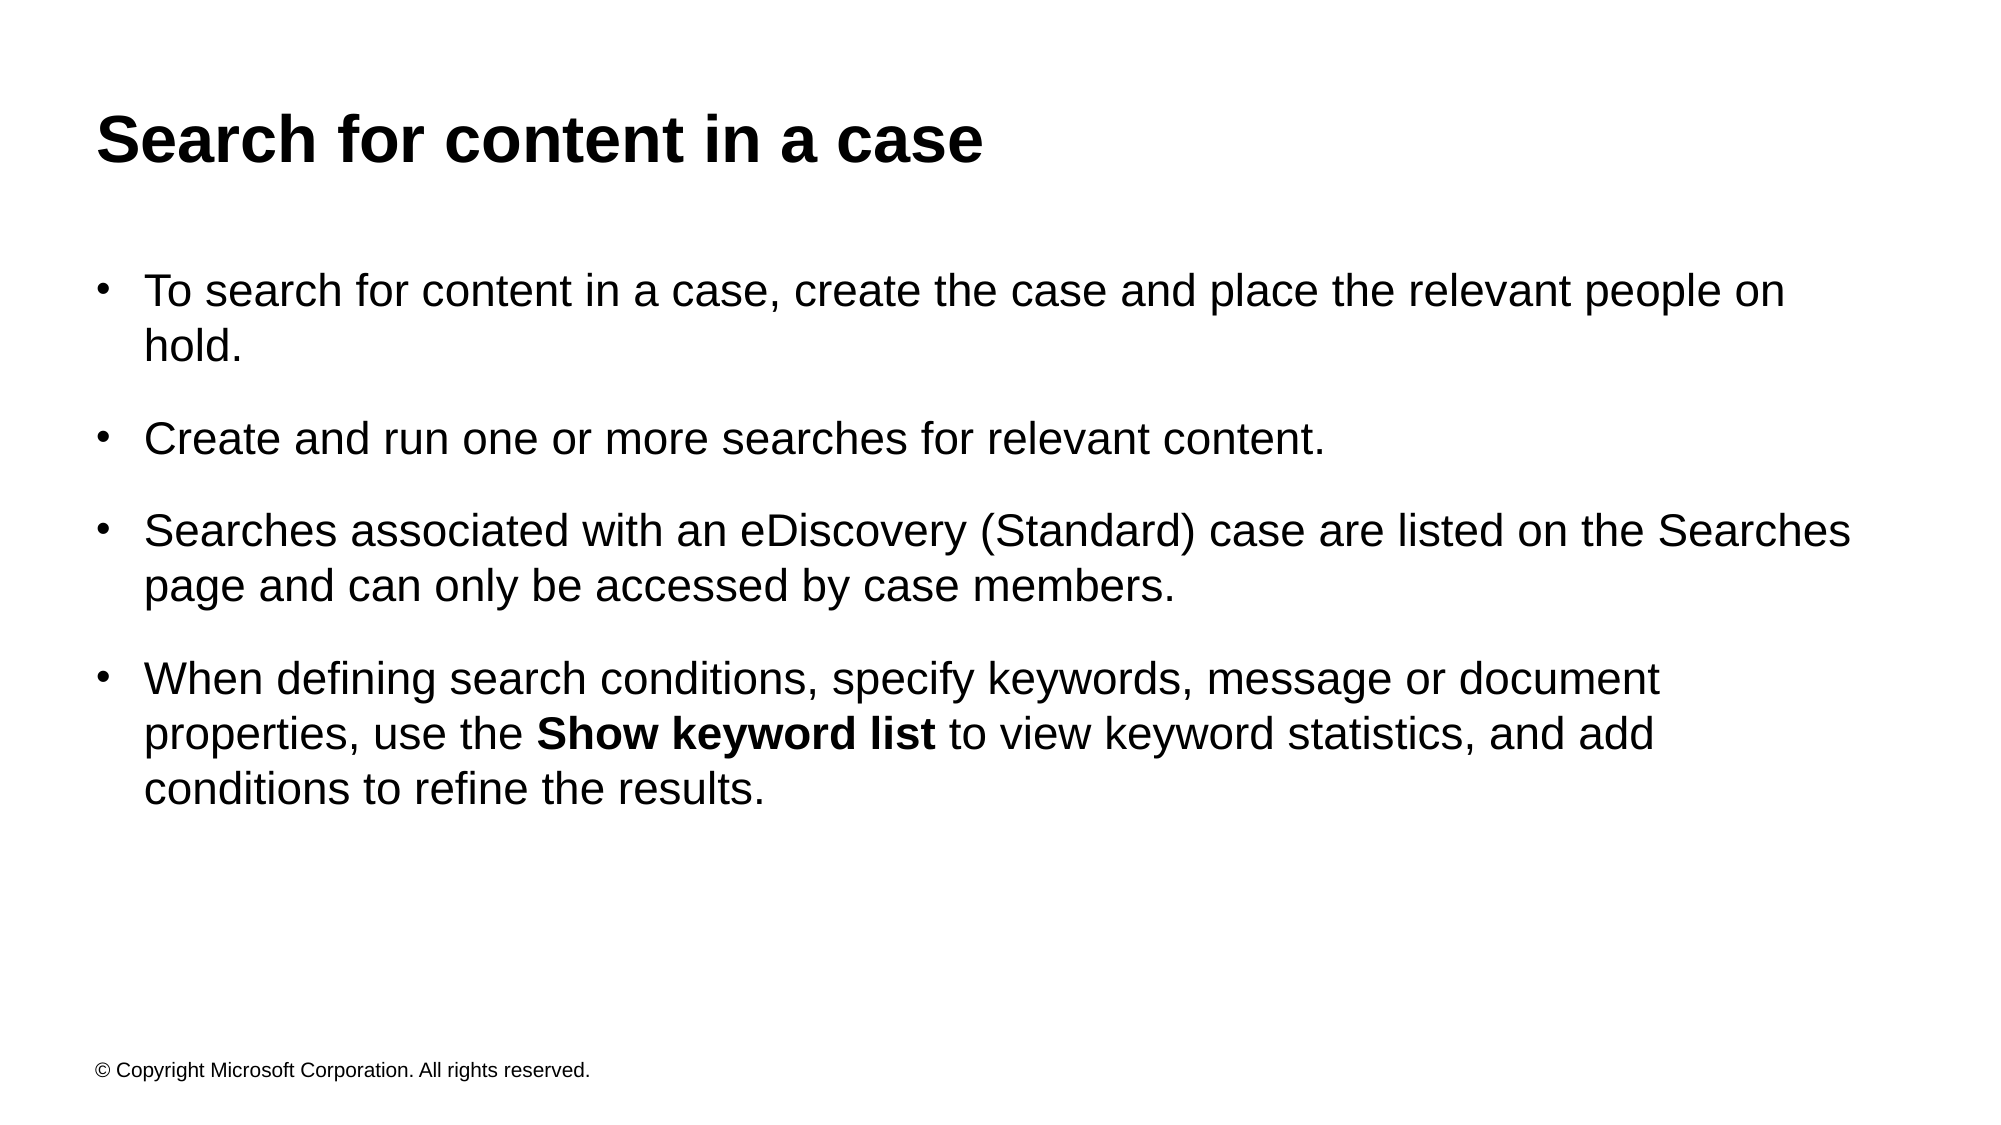

# Search for content in a case
To search for content in a case, create the case and place the relevant people on hold.
Create and run one or more searches for relevant content.
Searches associated with an eDiscovery (Standard) case are listed on the Searches page and can only be accessed by case members.
When defining search conditions, specify keywords, message or document properties, use the Show keyword list to view keyword statistics, and add conditions to refine the results.